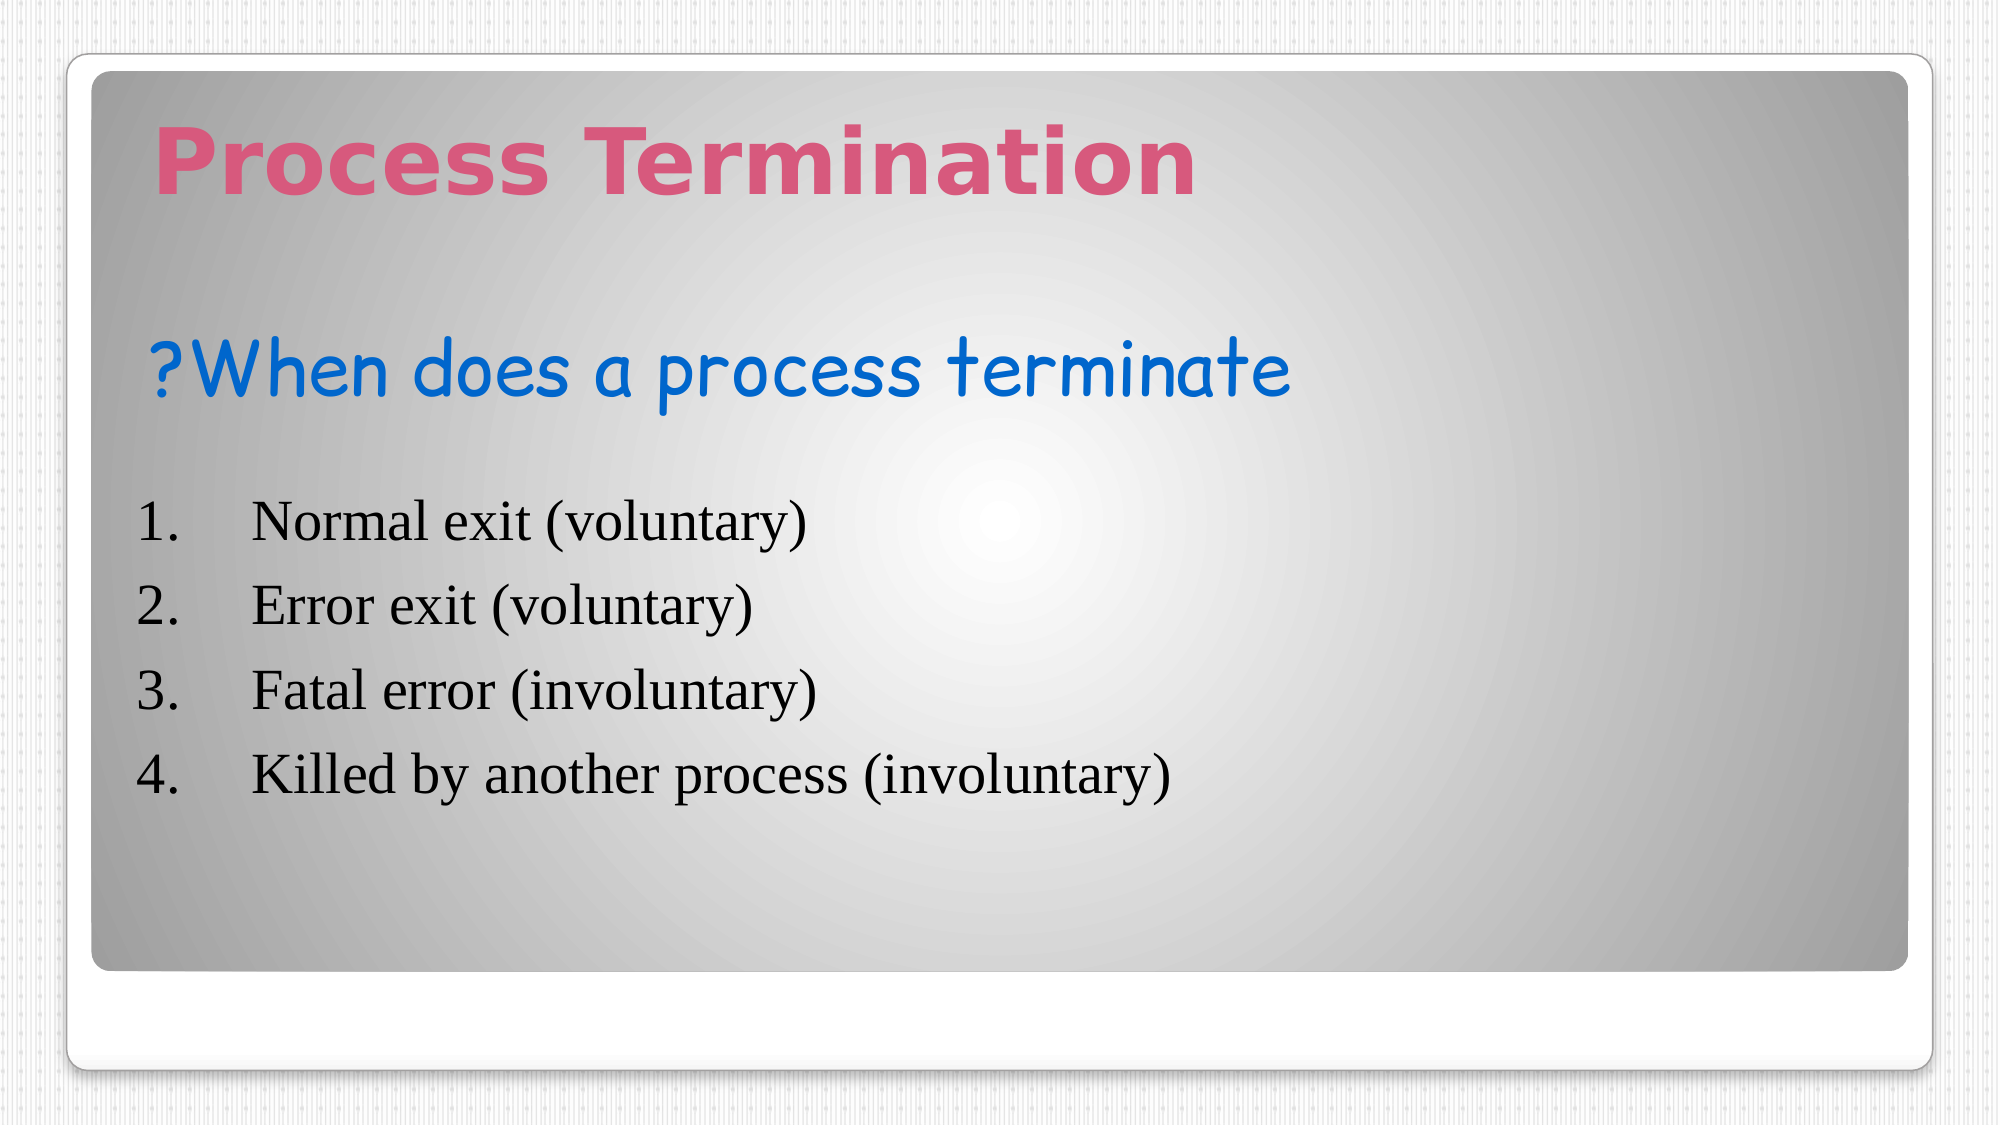

# Process Termination
?When does a process terminate
Normal exit (voluntary)
Error exit (voluntary)
Fatal error (involuntary)
Killed by another process (involuntary)